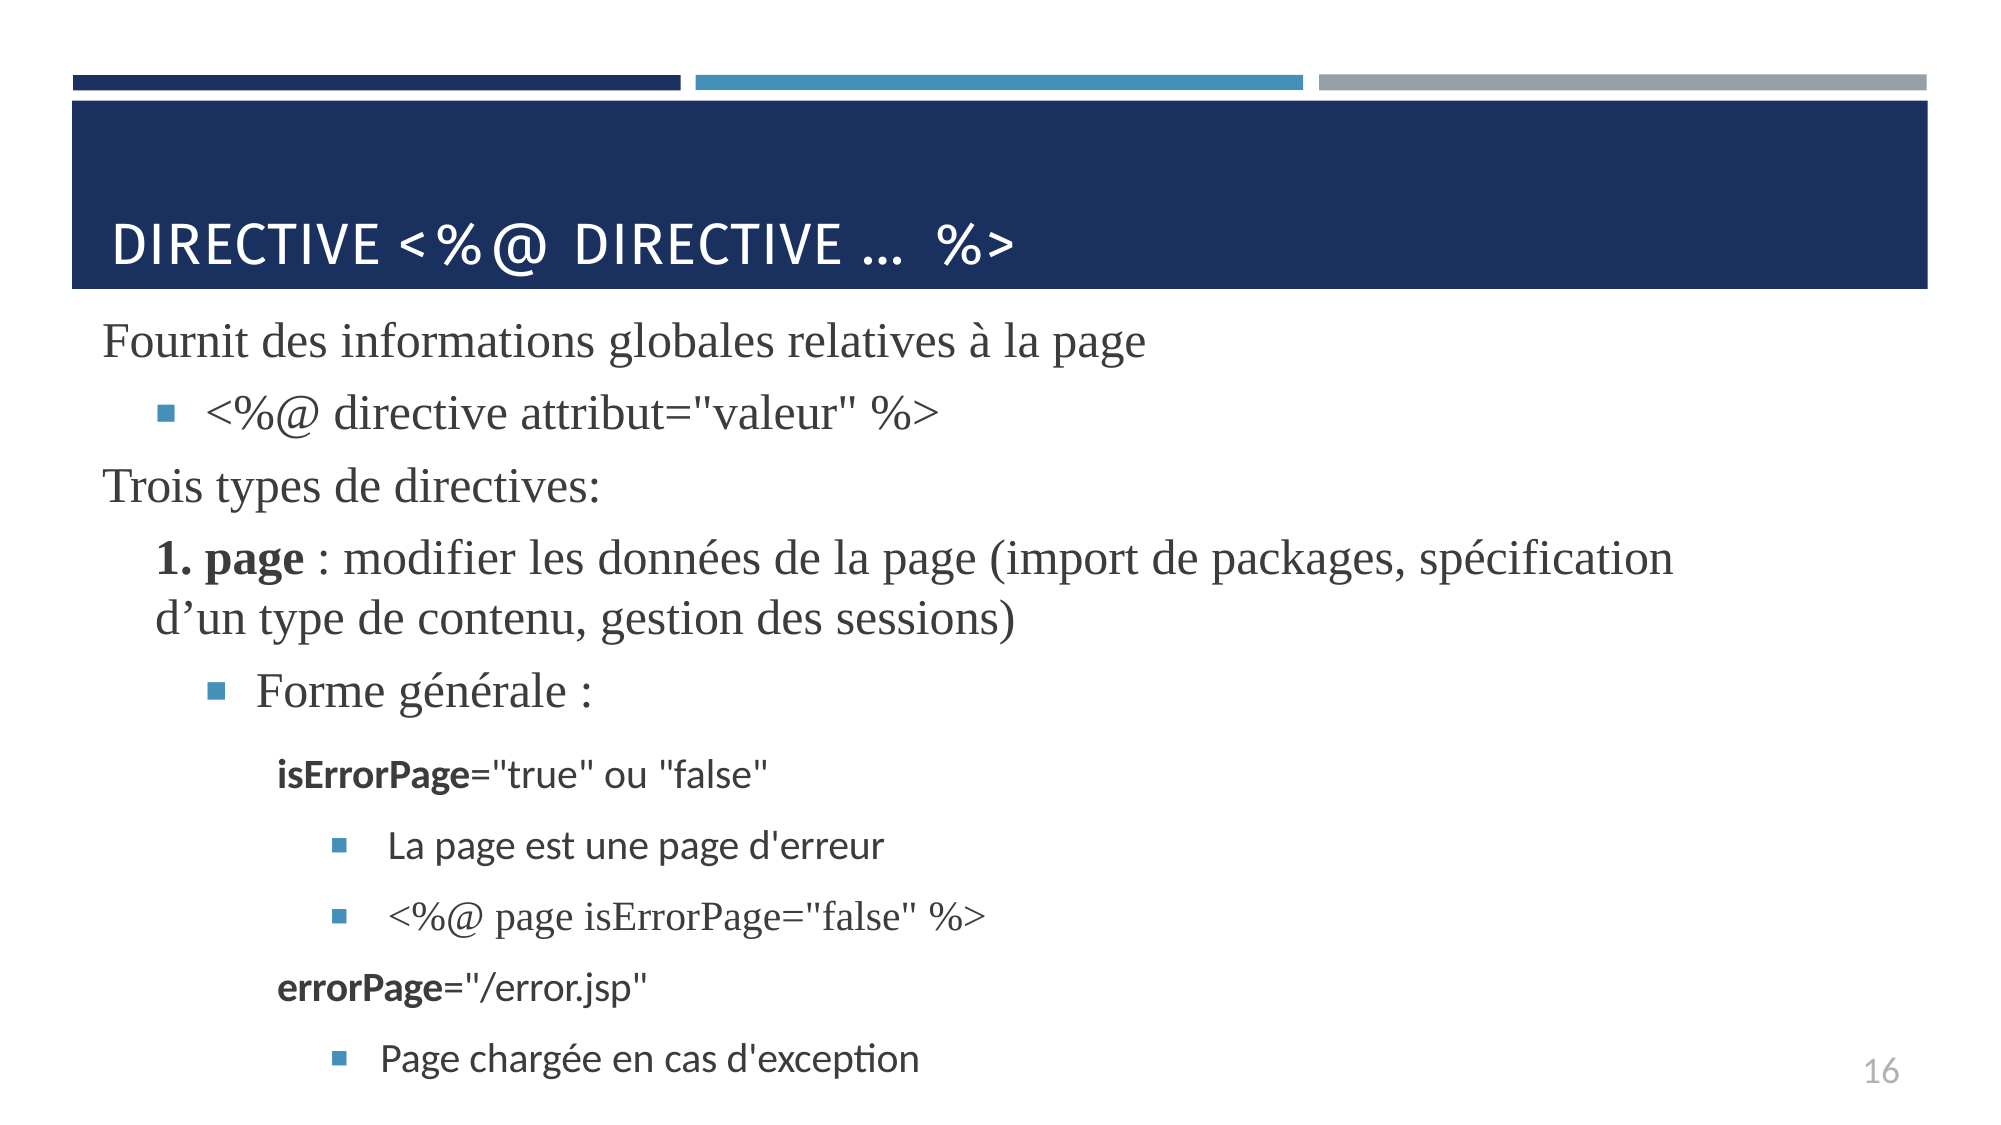

# DIRECTIVE <%@ DIRECTIVE … %>
Fournit des informations globales relatives à la page
<%@ directive attribut="valeur" %>
Trois types de directives:
1. page : modifier les données de la page (import de packages, spécification d’un type de contenu, gestion des sessions)
Forme générale :
isErrorPage="true" ou "false"
La page est une page d'erreur
<%@ page isErrorPage="false" %>
errorPage="/error.jsp"
Page chargée en cas d'exception
16